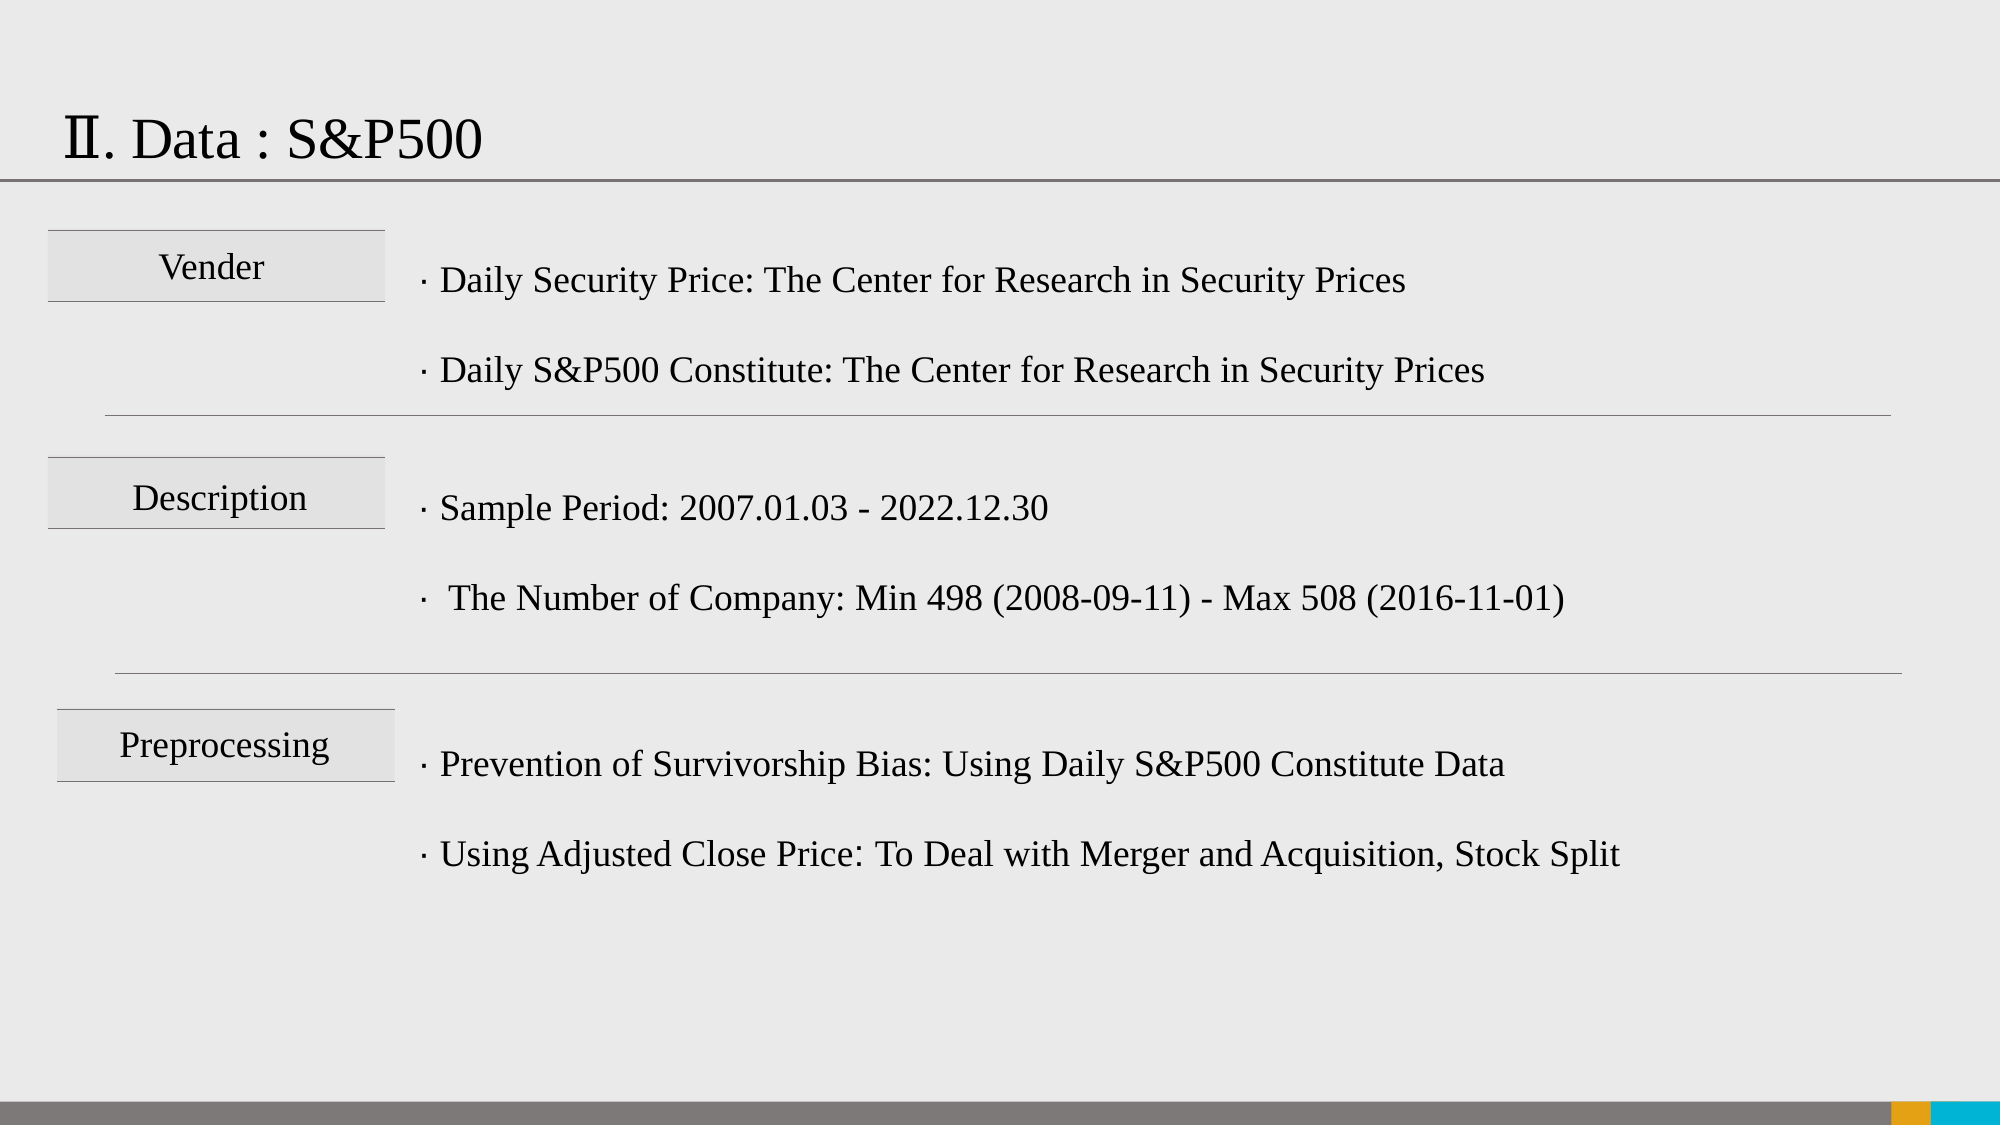

Ⅱ. Data : S&P500

Vender
∙ Daily Security Price: The Center for Research in Security Prices

∙ Daily S&P500 Constitute: The Center for Research in Security Prices

Description
∙ Sample Period: 2007.01.03 - 2022.12.30

∙  The Number of Company: Min 498 (2008-09-11) - Max 508 (2016-11-01)

Preprocessing
∙ Prevention of Survivorship Bias: Using Daily S&P500 Constitute Data

∙ Using Adjusted Close Price: To Deal with Merger and Acquisition, Stock Split